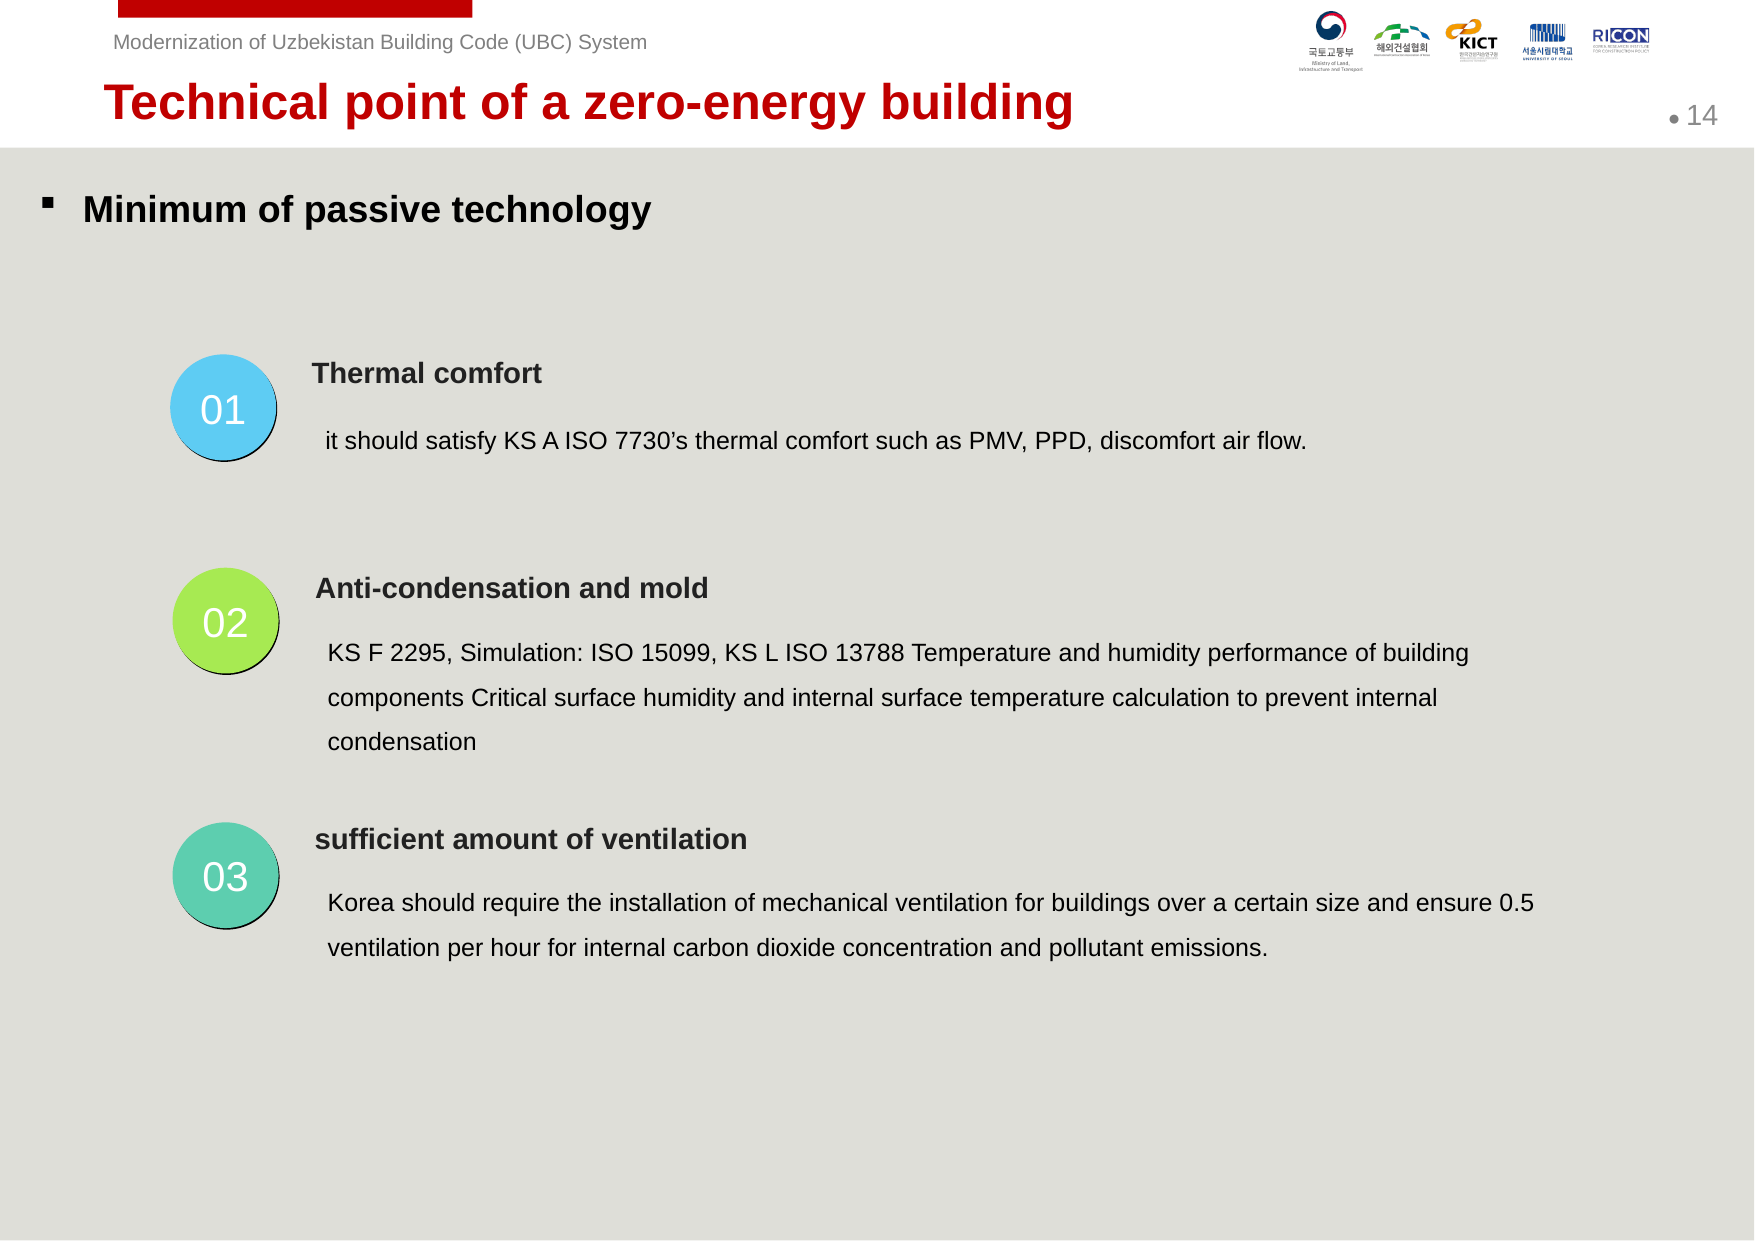

Technical point of a zero-energy building
Minimum of passive technology
01

Thermal comfort
it should satisfy KS A ISO 7730’s thermal comfort such as PMV, PPD, discomfort air flow.
02

Anti-condensation and mold
KS F 2295, Simulation: ISO 15099, KS L ISO 13788 Temperature and humidity performance of building components Critical surface humidity and internal surface temperature calculation to prevent internal condensation
sufficient amount of ventilation
03

Korea should require the installation of mechanical ventilation for buildings over a certain size and ensure 0.5 ventilation per hour for internal carbon dioxide concentration and pollutant emissions.